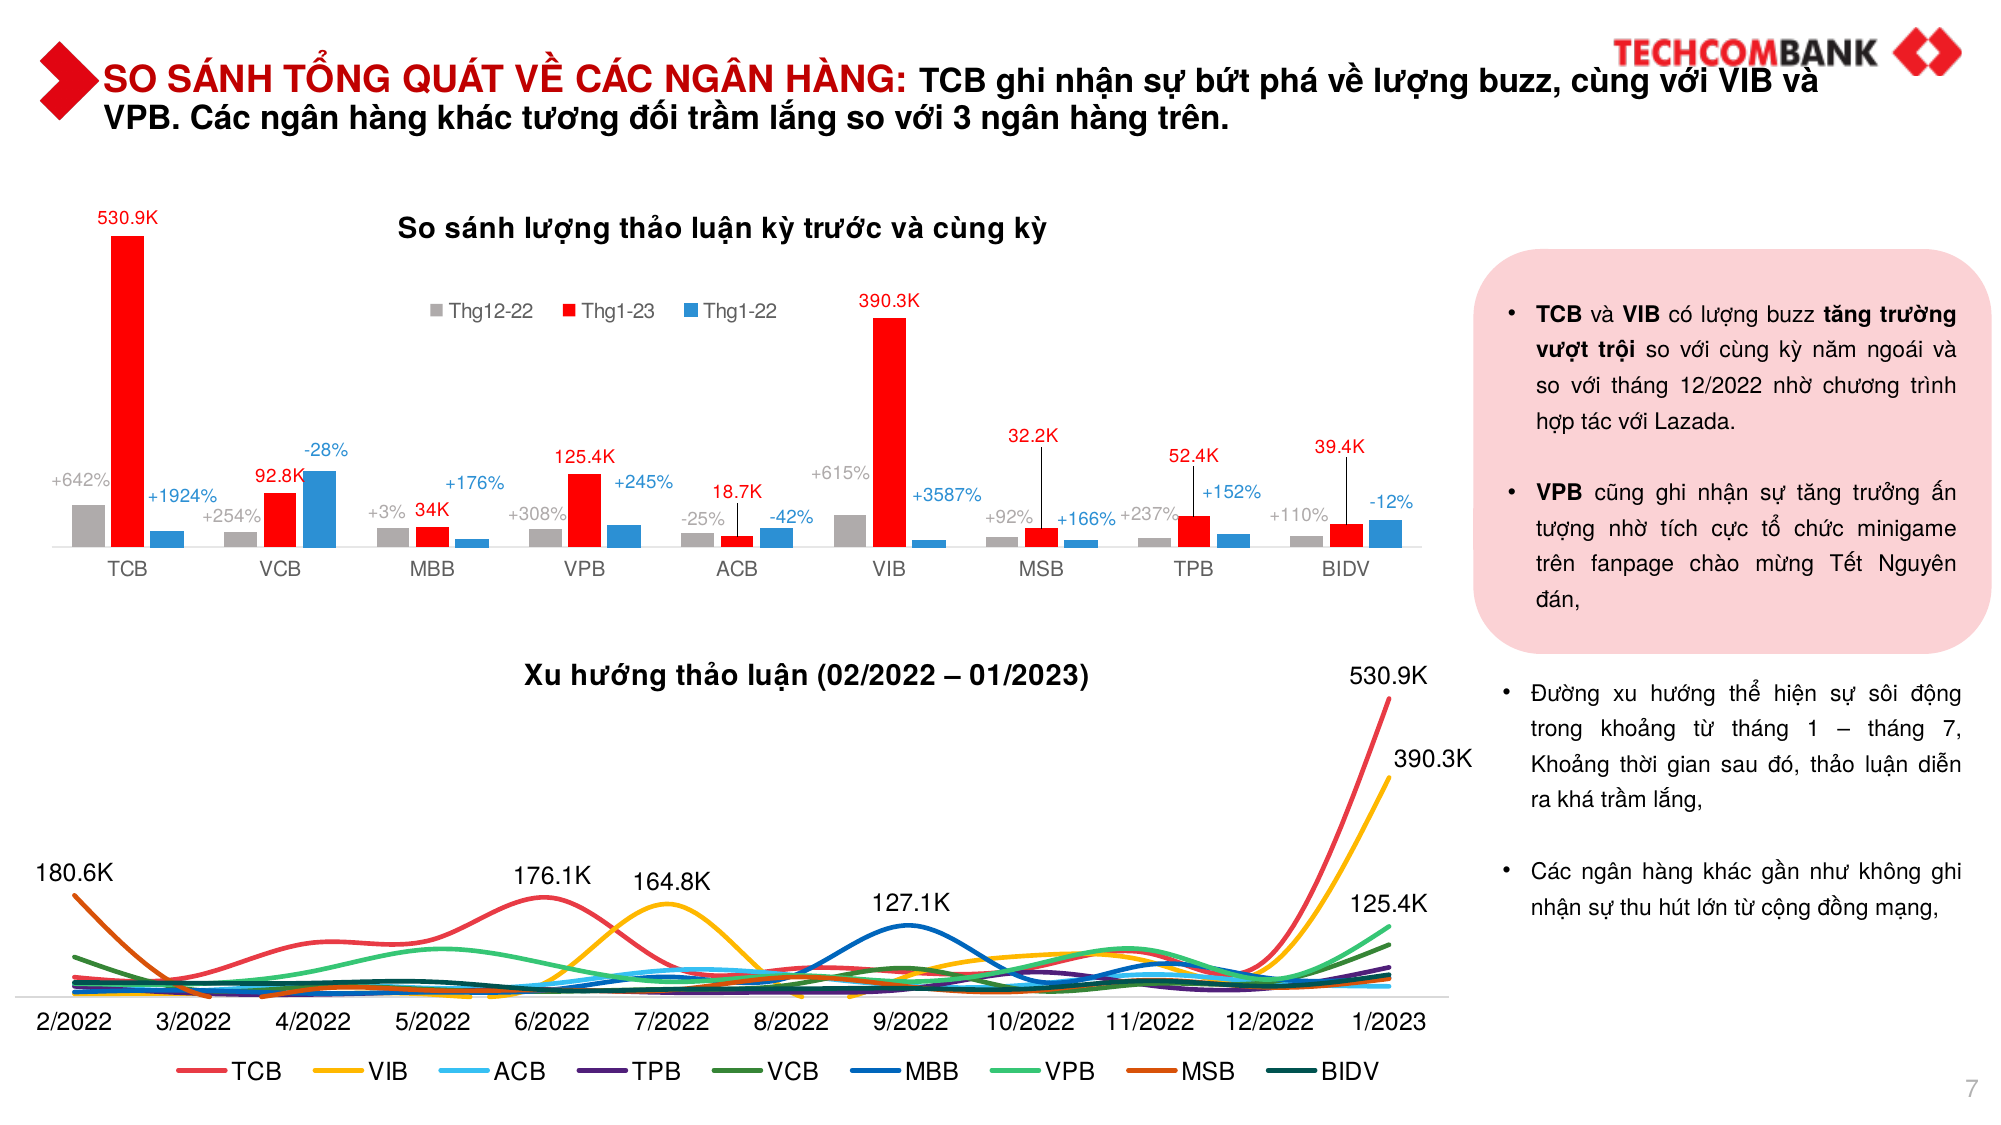

SO SÁNH TỔNG QUÁT VỀ CÁC NGÂN HÀNG: TCB ghi nhận sự bứt phá về lượng buzz, cùng với VIB và VPB. Các ngân hàng khác tương đối trầm lắng so với 3 ngân hàng trên.

### Chart

| Category | Thg12-22 | Thg1-23 | Thg1-22 |
|---|---|---|---|
| TCB | 71580.0 | 530891.0 | 26225.0 |
| VCB | 26206.0 | 92839.0 | 128880.0 |
| MBB | 32911.0 | 33975.0 | 12332.0 |
| VPB | 30744.0 | 125361.0 | 36356.0 |
| ACB | 24895.0 | 18682.0 | 32246.0 |
| VIB | 54593.0 | 390348.0 | 10586.0 |
| MSB | 16734.0 | 32171.0 | 12109.0 |
| TPB | 15535.0 | 52402.0 | 20788.0 |
| BIDV | 18781.0 | 39367.0 | 44750.0 |
TCB và VIB có lượng buzz tăng trường vượt trội so với cùng kỳ năm ngoái và so với tháng 12/2022 nhờ chương trình hợp tác với Lazada.

VPB cũng ghi nhận sự tăng trưởng ấn tượng nhờ tích cực tổ chức minigame trên fanpage chào mừng Tết Nguyên đán,
-28%
+615%
+642%
+245%
+176%
+152%
+3587%
+1924%
-12%
+3%
+308%
+237%
+110%
+254%
-42%
+92%
-25%
+166%

### Chart

| Category | TCB | VIB | ACB | TPB | VCB | MBB | VPB | MSB | BIDV |
|---|---|---|---|---|---|---|---|---|---|
| 2/2022 | 34890.0 | 5192.0 | 21779.0 | 18667.0 | 70892.0 | 8503.0 | 23435.0 | 180556.0 | 25549.0 |
| 3/2022 | 36631.0 | 5739.0 | 11287.0 | 6323.0 | 12408.0 | 11457.0 | 22964.0 | 7475.0 | 24388.0 |
| 4/2022 | 96498.0 | 5692.0 | 22021.0 | 4213.0 | 17794.0 | 5894.0 | 45693.0 | 13827.0 | 24545.0 |
| 5/2022 | 102024.0 | 4147.0 | 15395.0 | 9577.0 | 12944.0 | 8164.0 | 84980.0 | 11210.0 | 26679.0 |
| 6/2022 | 176093.0 | 32149.0 | 23372.0 | 12921.0 | 9405.0 | 12776.0 | 56532.0 | 12225.0 | 11677.0 |
| 7/2022 | 54013.0 | 164797.0 | 47684.0 | 7421.0 | 13443.0 | 35338.0 | 26652.0 | 12193.0 | 13339.0 |
| 8/2022 | 49869.0 | 7474.0 | 38804.0 | 8200.0 | 21679.0 | 36476.0 | 38101.0 | 34996.0 | 14281.0 |
| 9/2022 | 43188.0 | 39072.0 | 18951.0 | 14495.0 | 50710.0 | 127109.0 | 27098.0 | 17644.0 | 15036.0 |
| 10/2022 | 51258.0 | 73410.0 | 21762.0 | 43903.0 | 11123.0 | 29707.0 | 55514.0 | 10332.0 | 14346.0 |
| 11/2022 | 77226.0 | 62093.0 | 39814.0 | 20366.0 | 23460.0 | 57662.0 | 83187.0 | 29692.0 | 28443.0 |
| 12/2022 | 71580.0 | 54593.0 | 24895.0 | 15535.0 | 26206.0 | 32911.0 | 30744.0 | 16734.0 | 18781.0 |
| 1/2023 | 530891.0 | 390348.0 | 18682.0 | 52402.0 | 92839.0 | 33975.0 | 125361.0 | 32171.0 | 39367.0 |
Đường xu hướng thể hiện sự sôi động trong khoảng từ tháng 1 – tháng 7, Khoảng thời gian sau đó, thảo luận diễn ra khá trầm lắng,

Các ngân hàng khác gần như không ghi nhận sự thu hút lớn từ cộng đồng mạng,
7